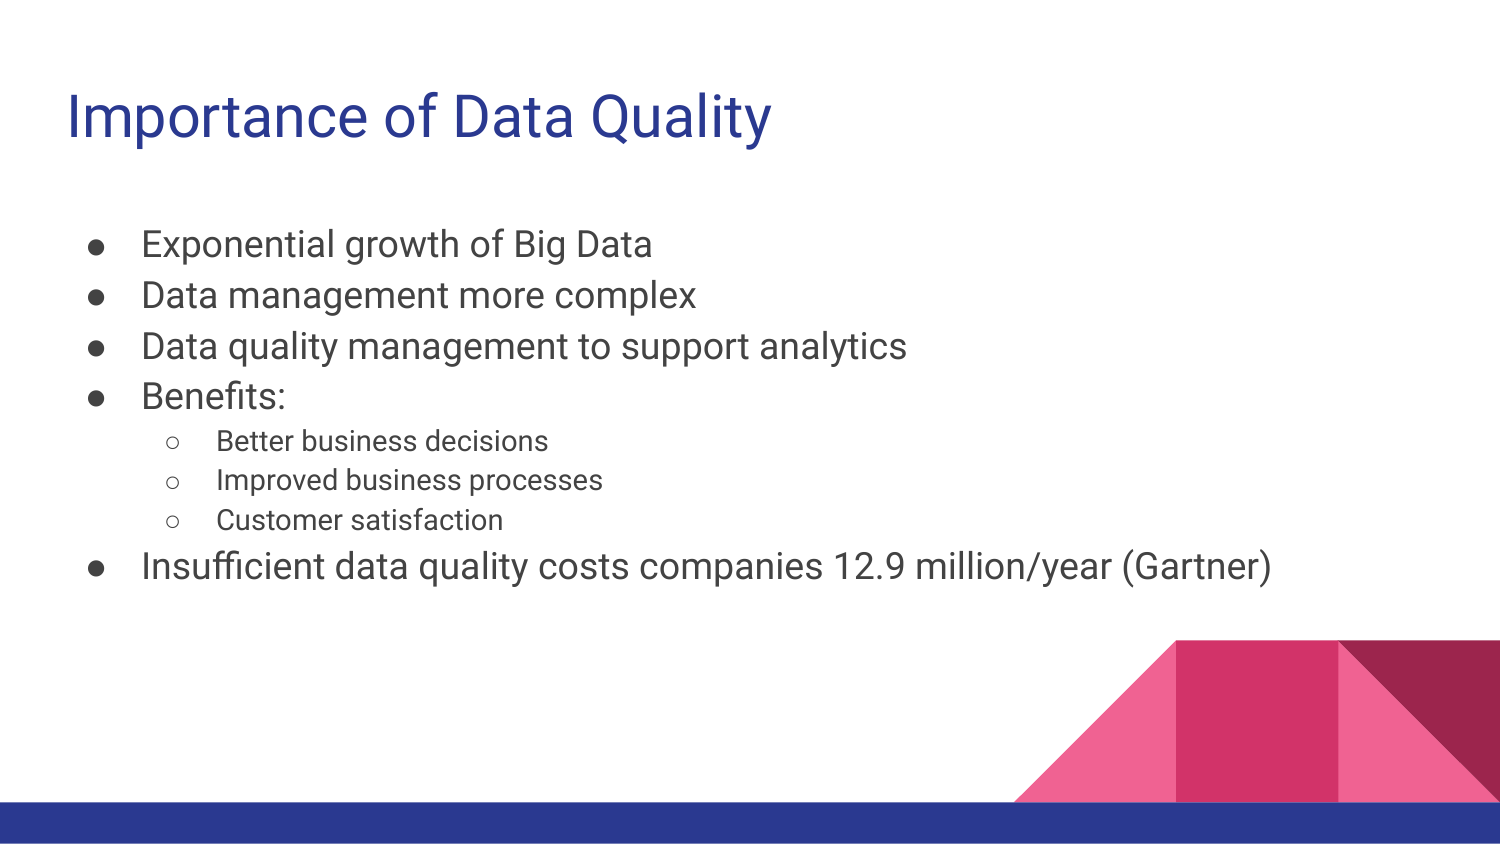

# Importance of Data Quality
Exponential growth of Big Data
Data management more complex
Data quality management to support analytics
Benefits:
Better business decisions
Improved business processes
Customer satisfaction
Insufficient data quality costs companies 12.9 million/year (Gartner)